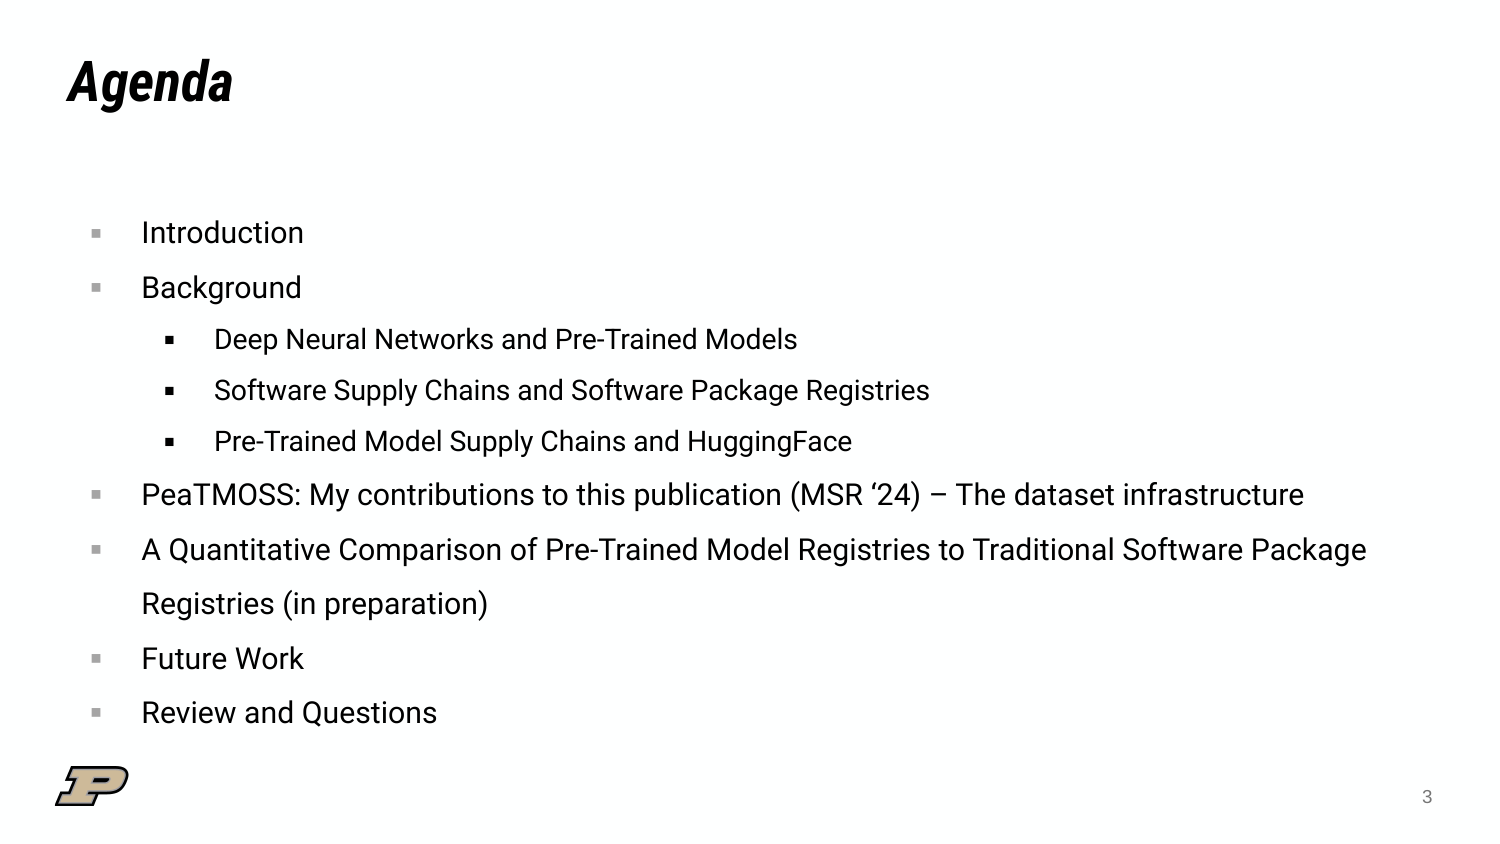

# Agenda

Introduction
Background
Deep Neural Networks and Pre-Trained Models
Software Supply Chains and Software Package Registries
Pre-Trained Model Supply Chains and HuggingFace
PeaTMOSS: My contributions to this publication (MSR ‘24) – The dataset infrastructure
A Quantitative Comparison of Pre-Trained Model Registries to Traditional Software Package Registries (in preparation)
Future Work
Review and Questions
3